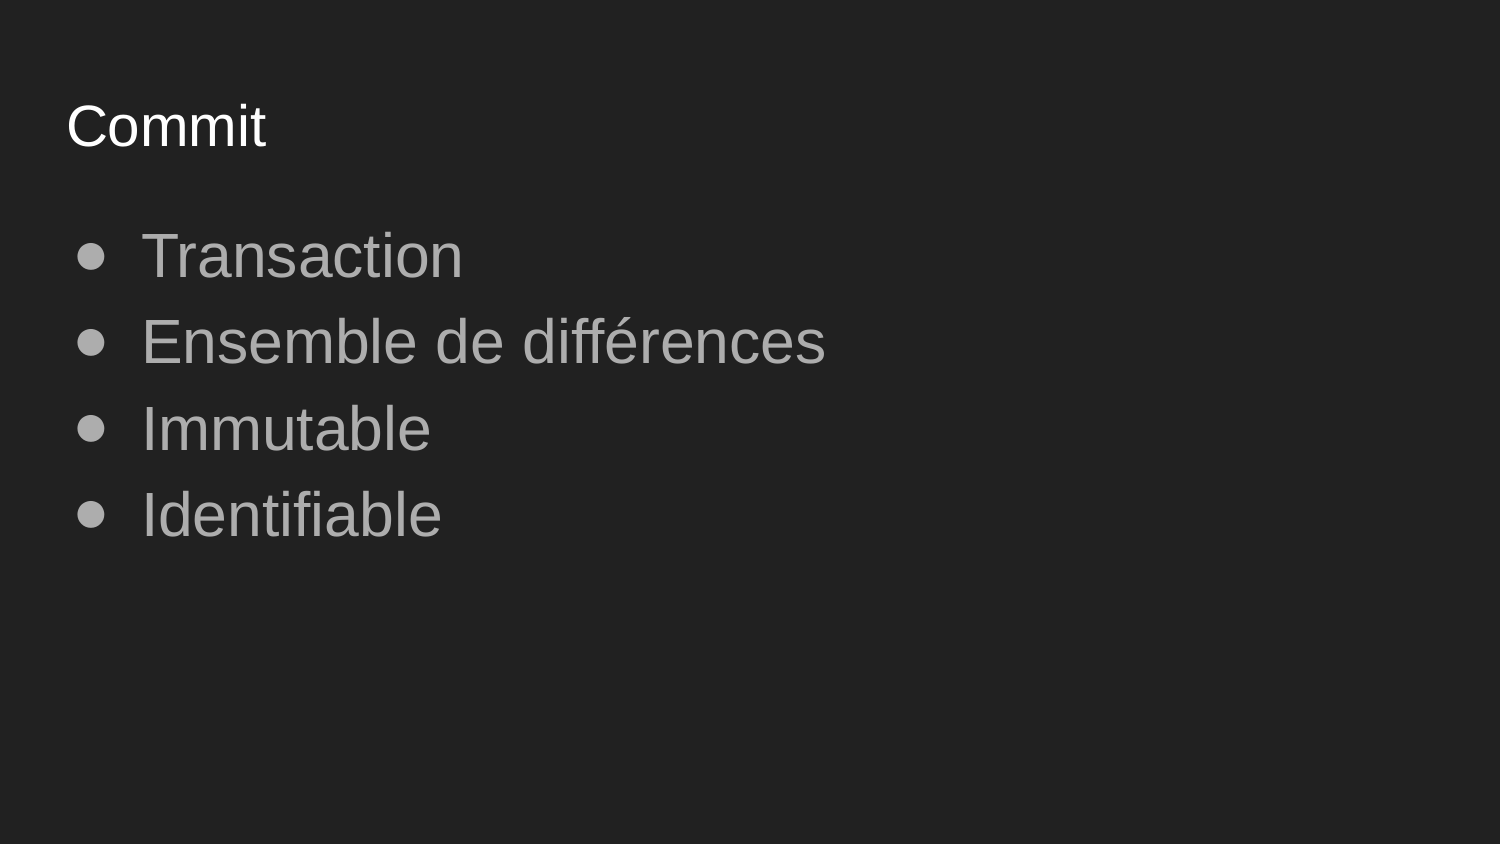

# Commit

Transaction
Ensemble de différences
Immutable
Identifiable